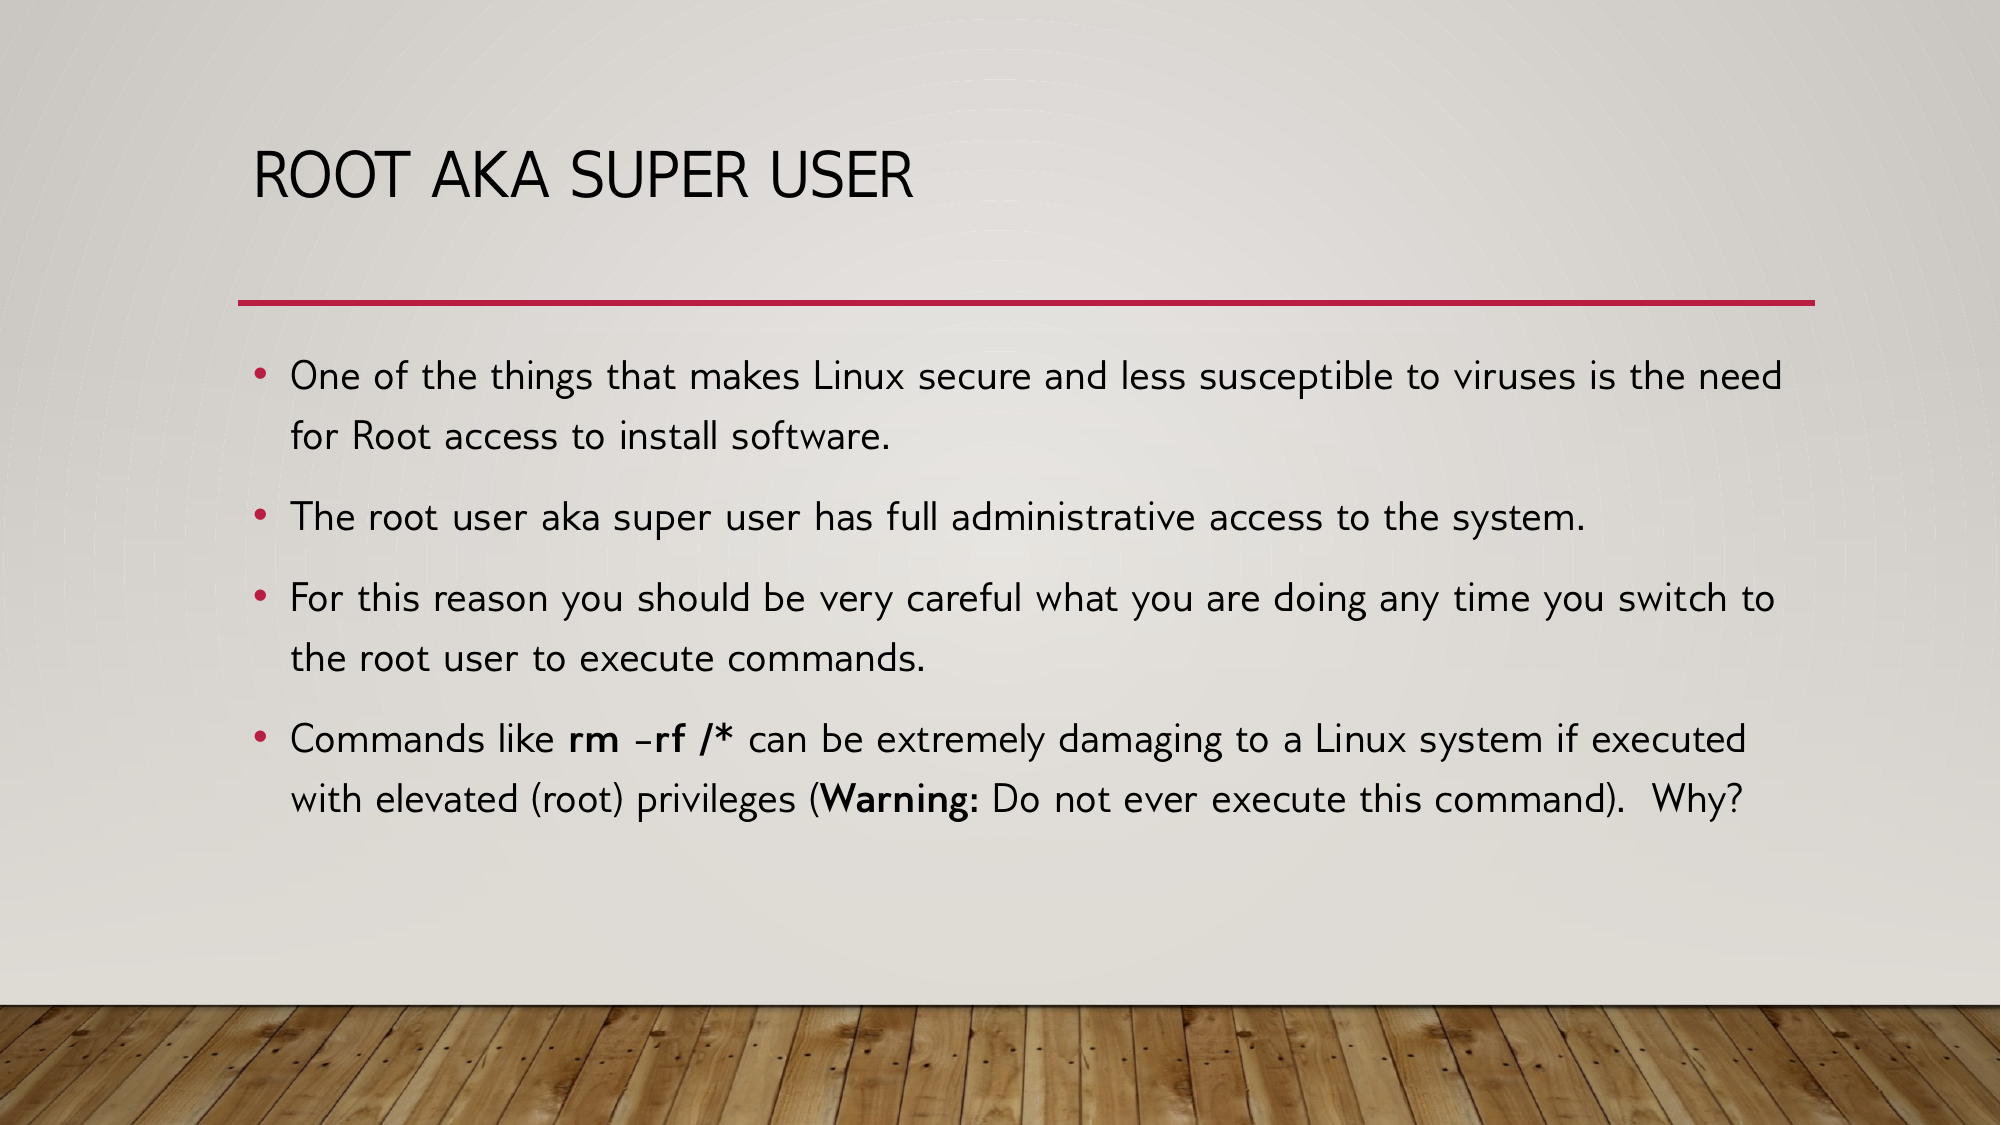

# Root aka super user
One of the things that makes Linux secure and less susceptible to viruses is the need for Root access to install software.
The root user aka super user has full administrative access to the system.
For this reason you should be very careful what you are doing any time you switch to the root user to execute commands.
Commands like rm –rf /* can be extremely damaging to a Linux system if executed with elevated (root) privileges (Warning: Do not ever execute this command).  Why?